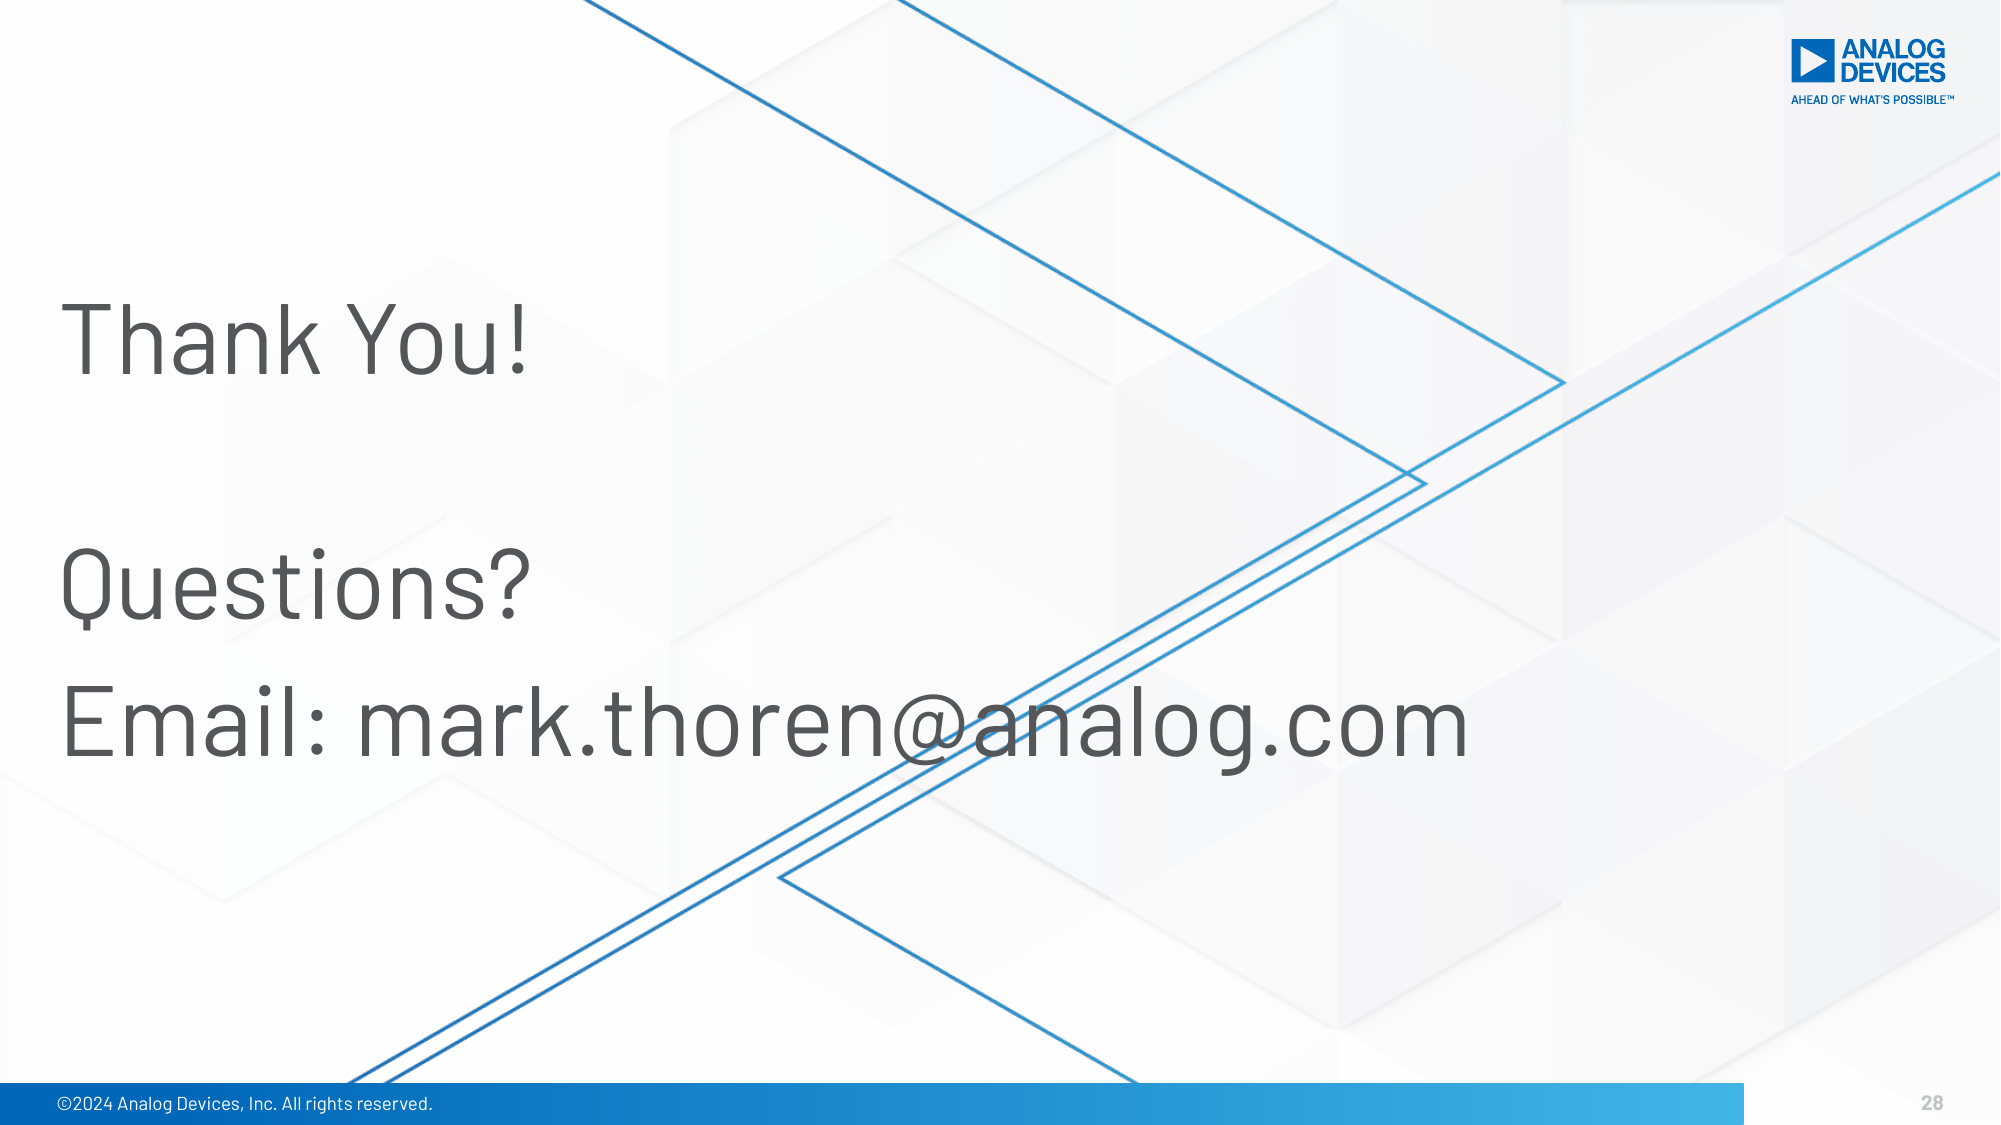

Thank You!
Questions?
Email: mark.thoren@analog.com
28
©2024 Analog Devices, Inc. All rights reserved.